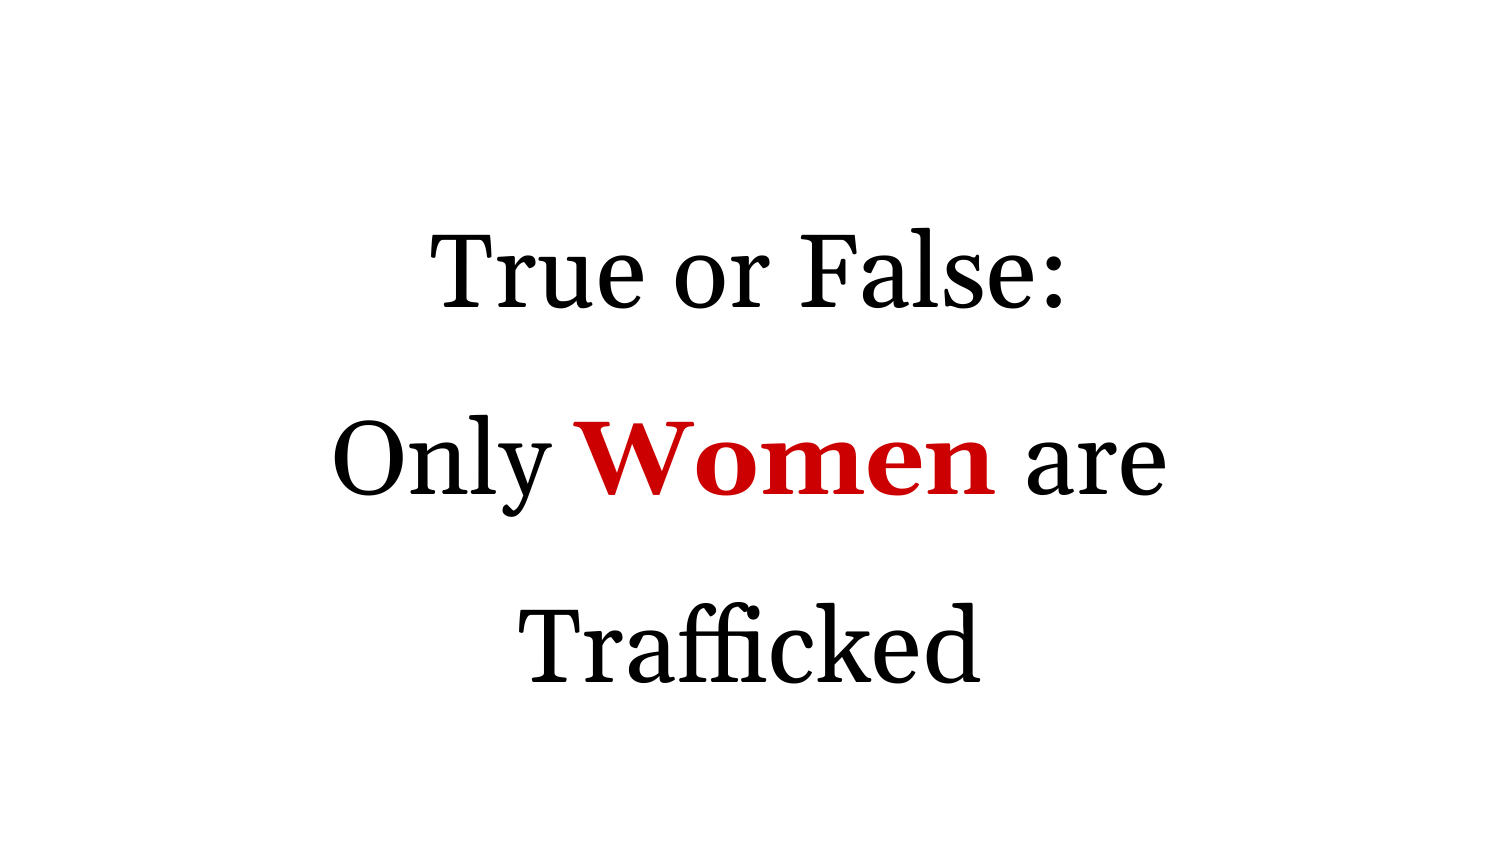

# True or False:
Only Women are Trafficked